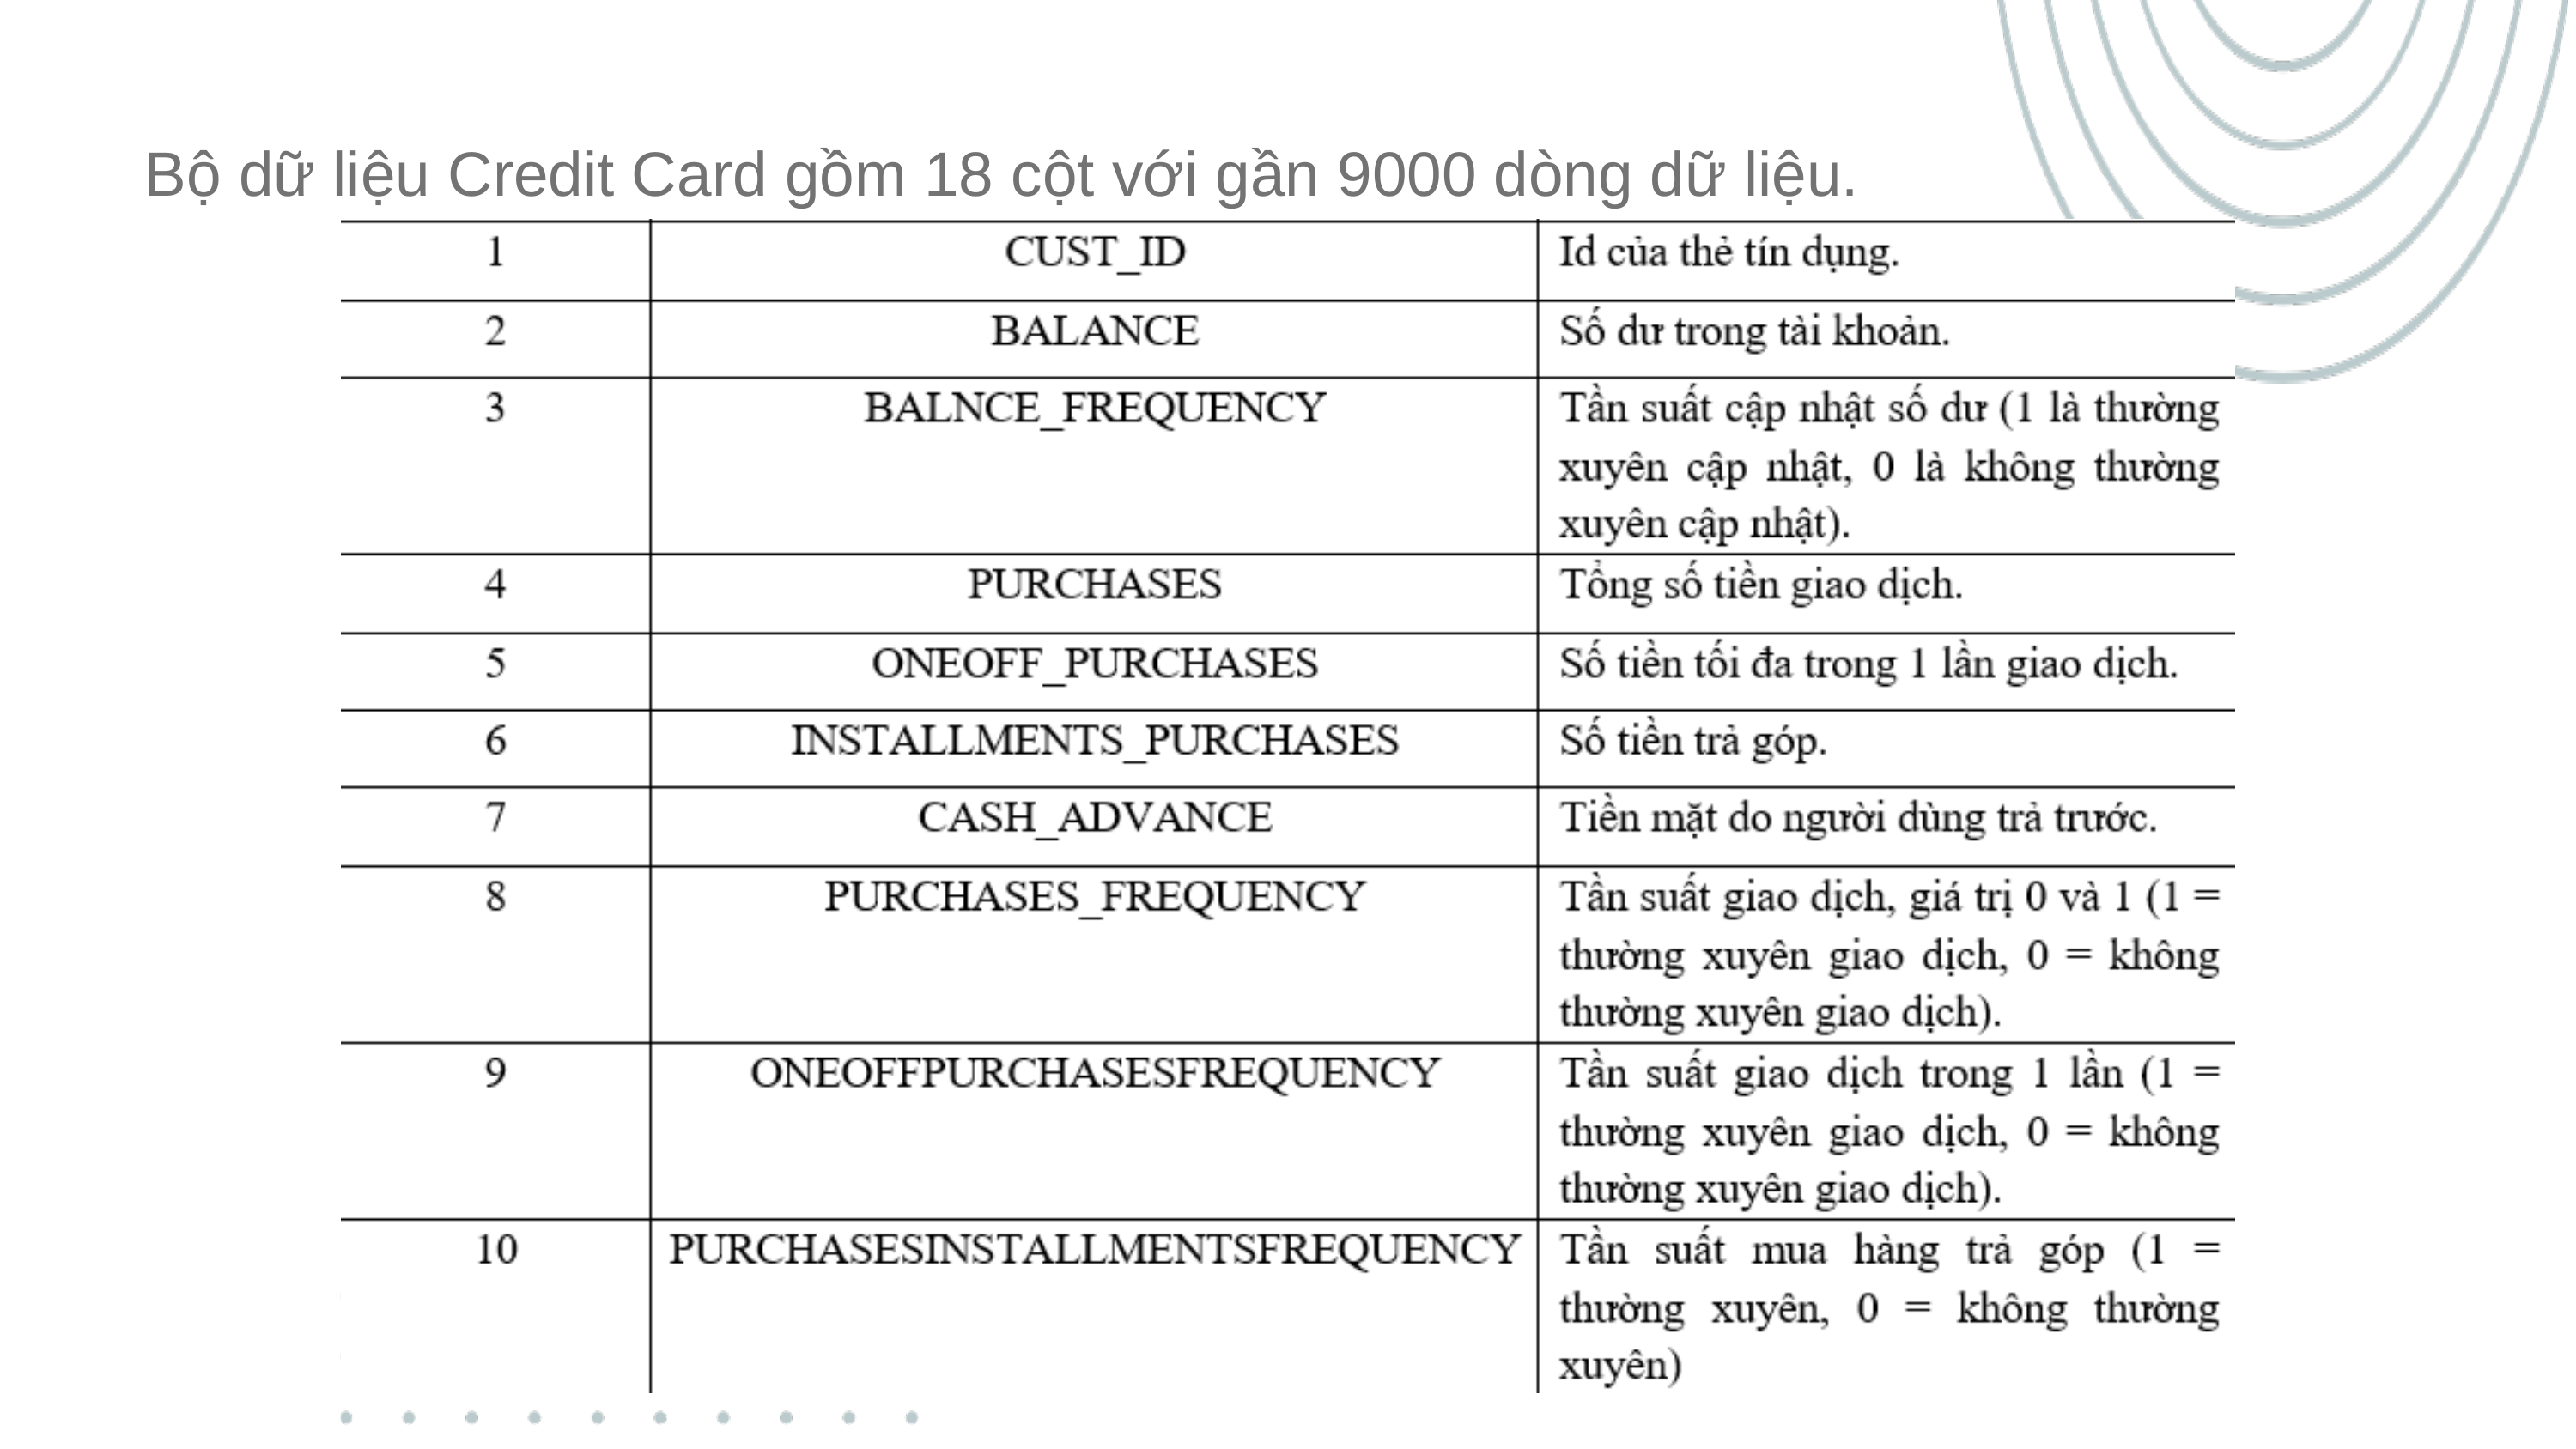

Bộ dữ liệu Credit Card gồm 18 cột với gần 9000 dòng dữ liệu.